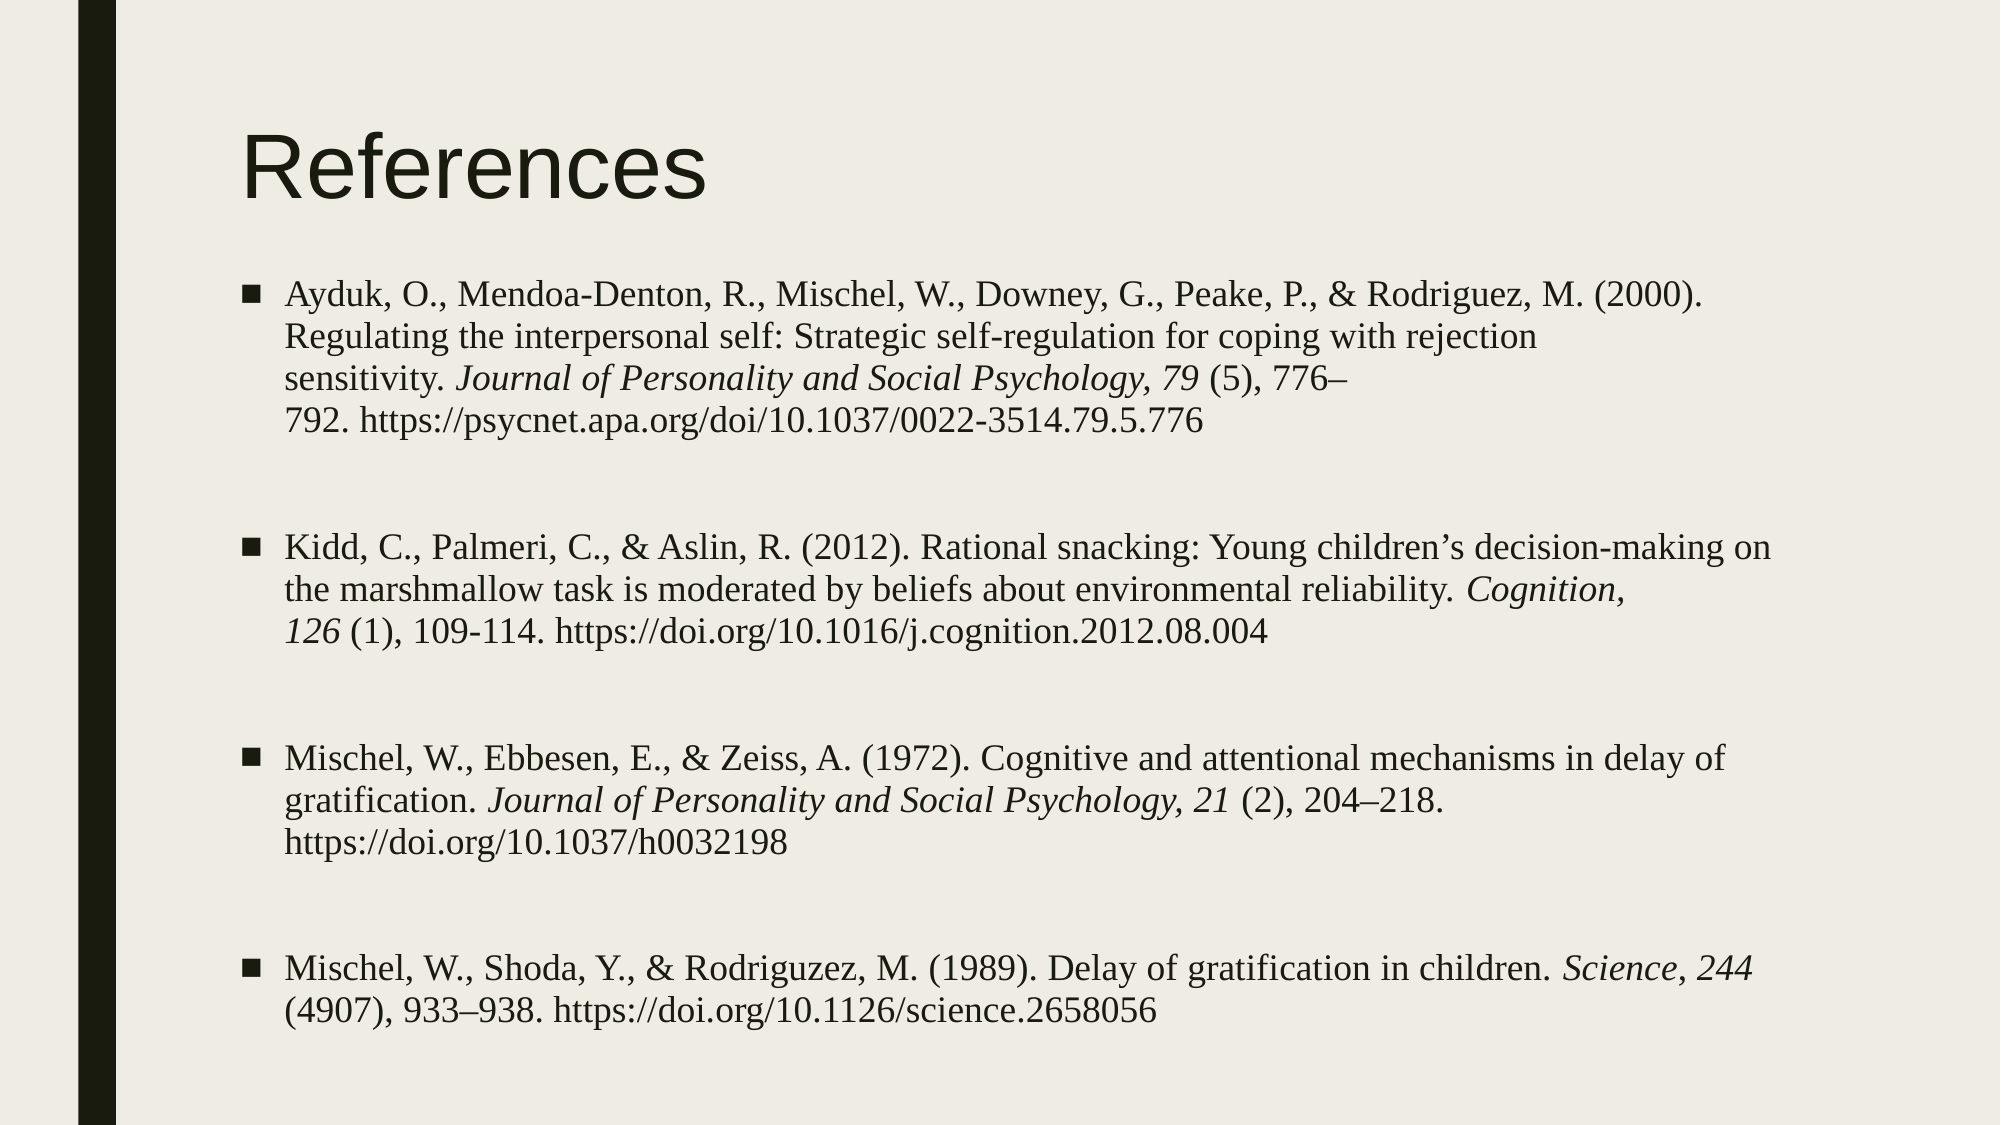

# References
Ayduk, O., Mendoa-Denton, R., Mischel, W., Downey, G., Peake, P., & Rodriguez, M. (2000). 	Regulating the interpersonal self: Strategic self-regulation for coping with rejection 	sensitivity. Journal of Personality and Social Psychology, 79 (5), 776–	792. https://psycnet.apa.org/doi/10.1037/0022-3514.79.5.776

Kidd, C., Palmeri, C., & Aslin, R. (2012). Rational snacking: Young children’s decision-making on 	the marshmallow task is moderated by beliefs about environmental reliability. Cognition, 	126 (1), 109-114. https://doi.org/10.1016/j.cognition.2012.08.004

Mischel, W., Ebbesen, E., & Zeiss, A. (1972). Cognitive and attentional mechanisms in delay of 	gratification. Journal of Personality and Social Psychology, 21 (2), 204–218. 	https://doi.org/10.1037/h0032198

Mischel, W., Shoda, Y., & Rodriguzez, M. (1989). Delay of gratification in children. Science, 244 	(4907), 933–938. https://doi.org/10.1126/science.2658056